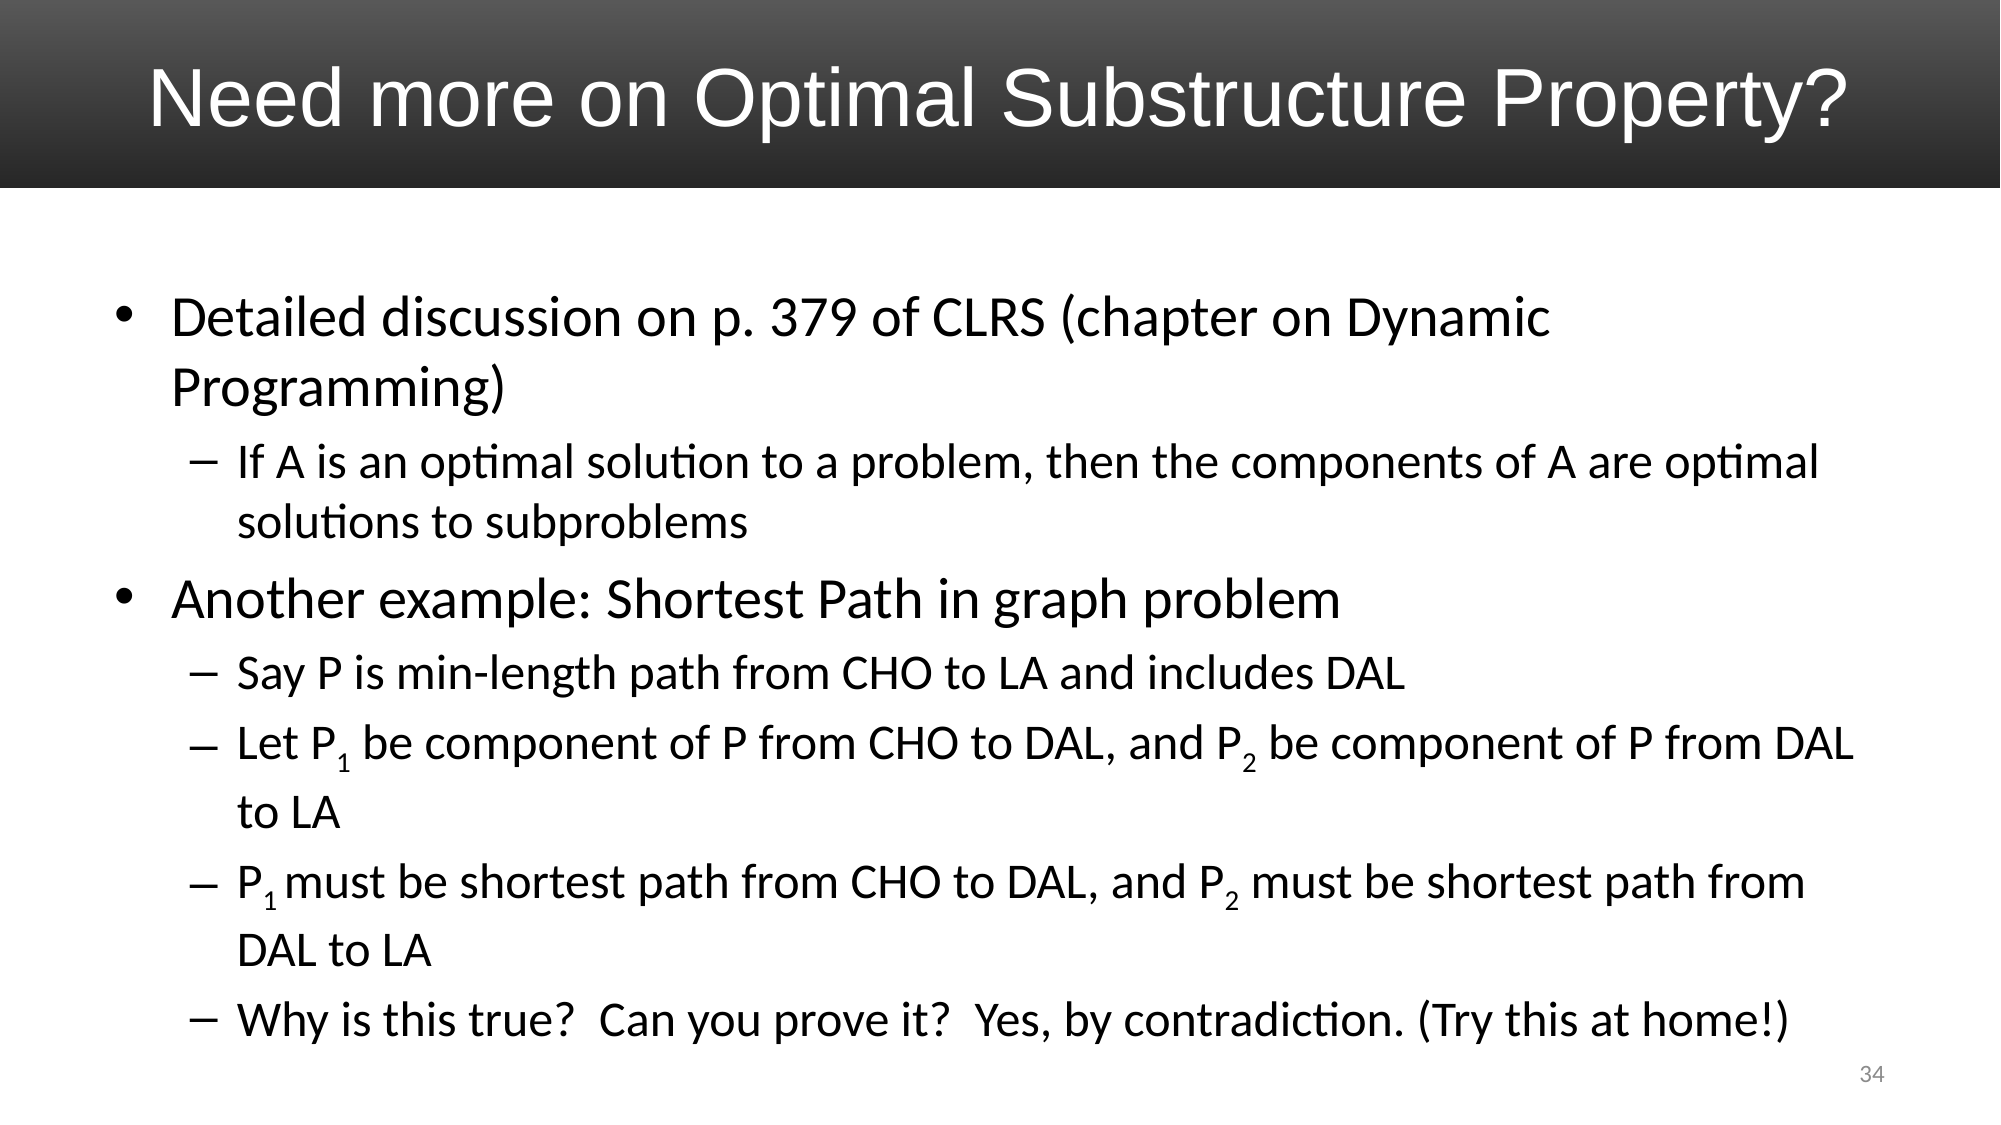

# Need more on Optimal Substructure Property?
Detailed discussion on p. 379 of CLRS (chapter on Dynamic Programming)
If A is an optimal solution to a problem, then the components of A are optimal solutions to subproblems
Another example: Shortest Path in graph problem
Say P is min-length path from CHO to LA and includes DAL
Let P1 be component of P from CHO to DAL, and P2 be component of P from DAL to LA
P1 must be shortest path from CHO to DAL, and P2 must be shortest path from DAL to LA
Why is this true?  Can you prove it?  Yes, by contradiction. (Try this at home!)
34